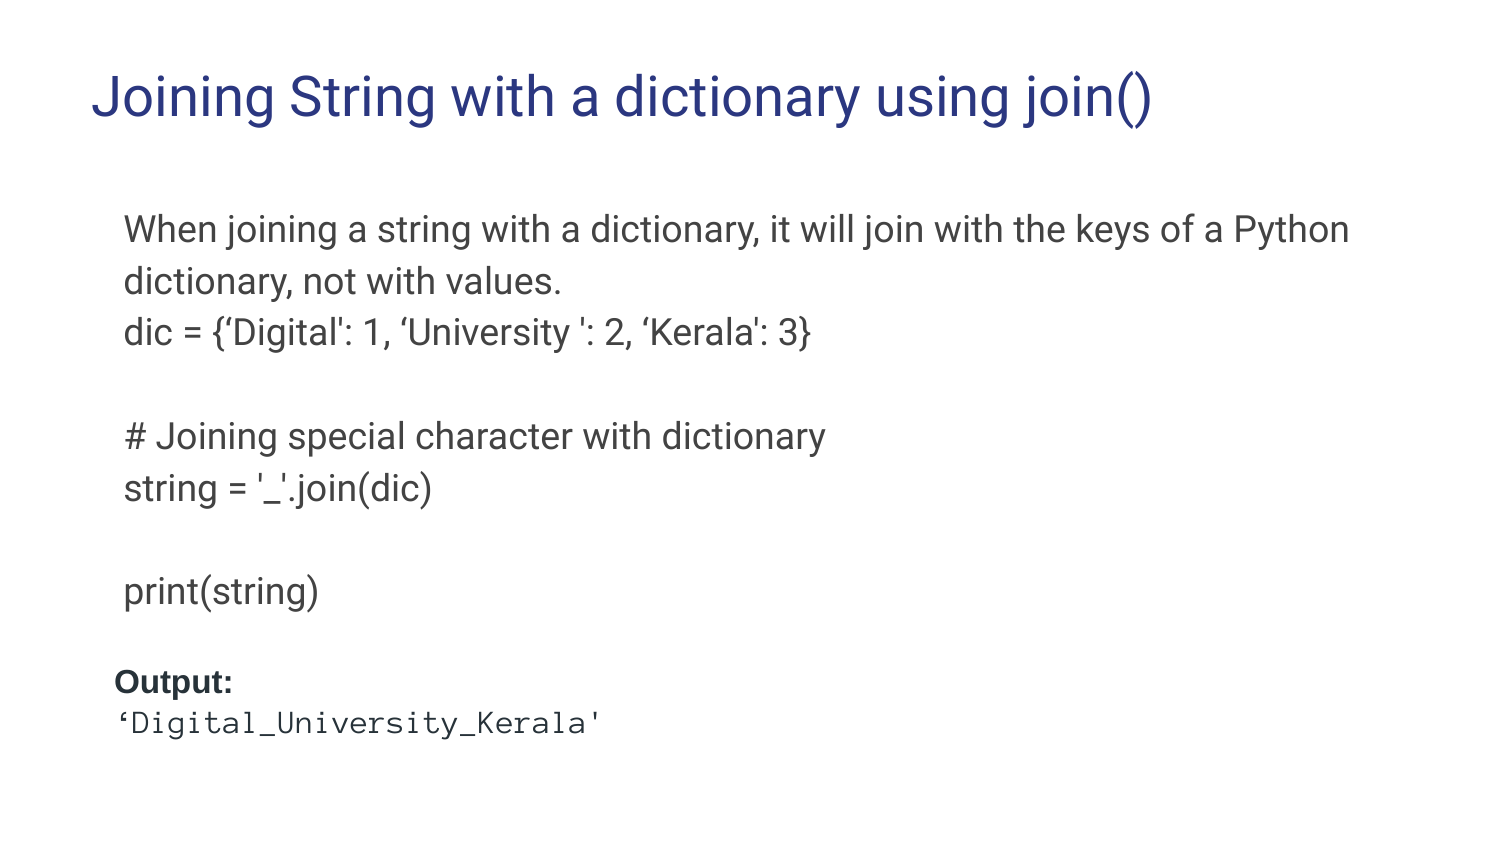

# Joining String with a dictionary using join()
When joining a string with a dictionary, it will join with the keys of a Python dictionary, not with values.
dic = {‘Digital': 1, ‘University ': 2, ‘Kerala': 3}

# Joining special character with dictionary
string = '_'.join(dic)

print(string)

Output:
‘Digital_University_Kerala'